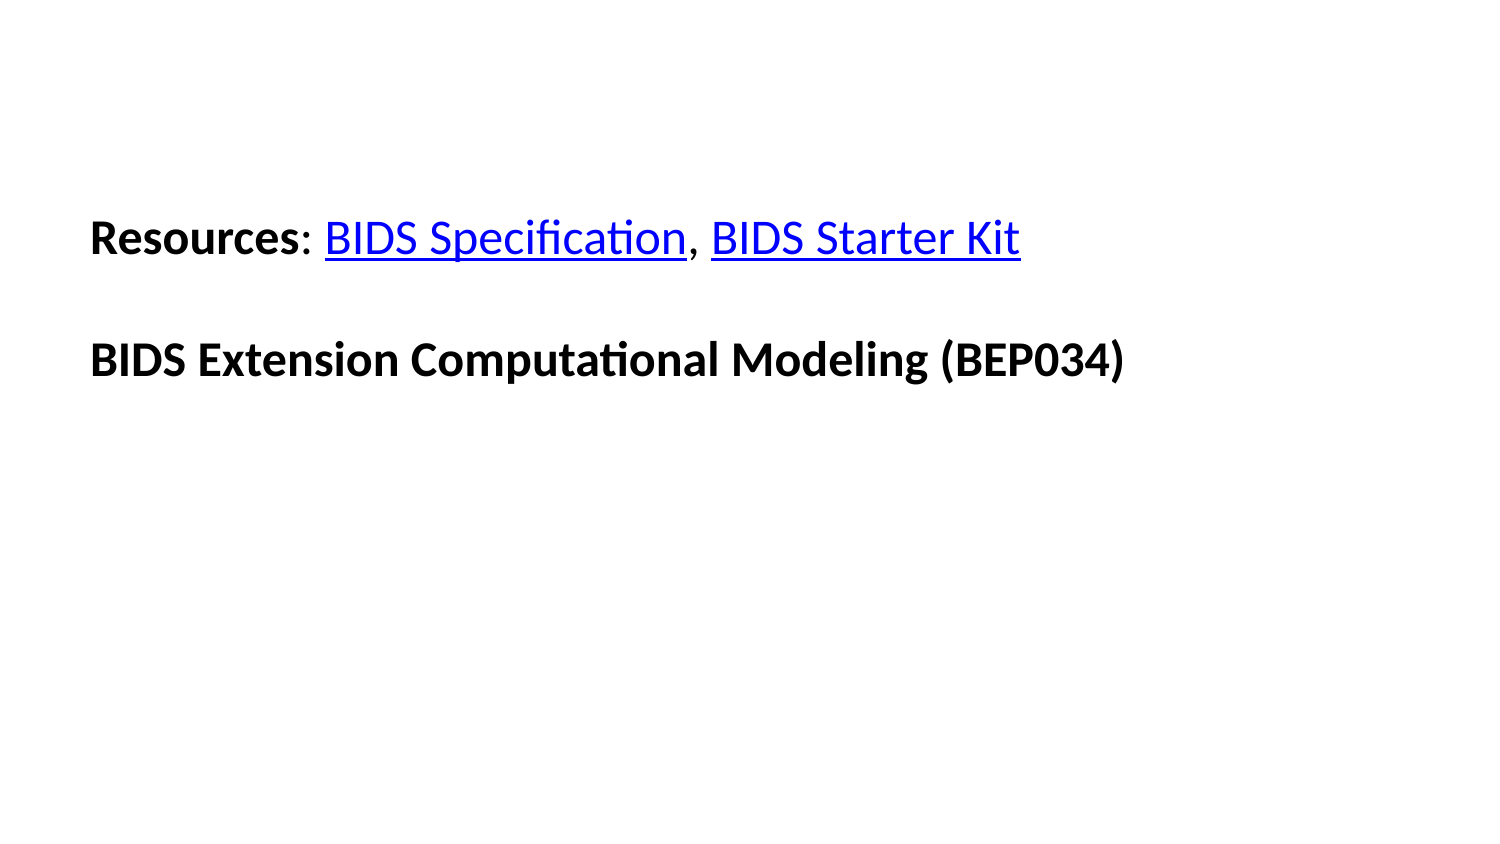

Resources: BIDS Specification, BIDS Starter Kit
BIDS Extension Computational Modeling (BEP034)